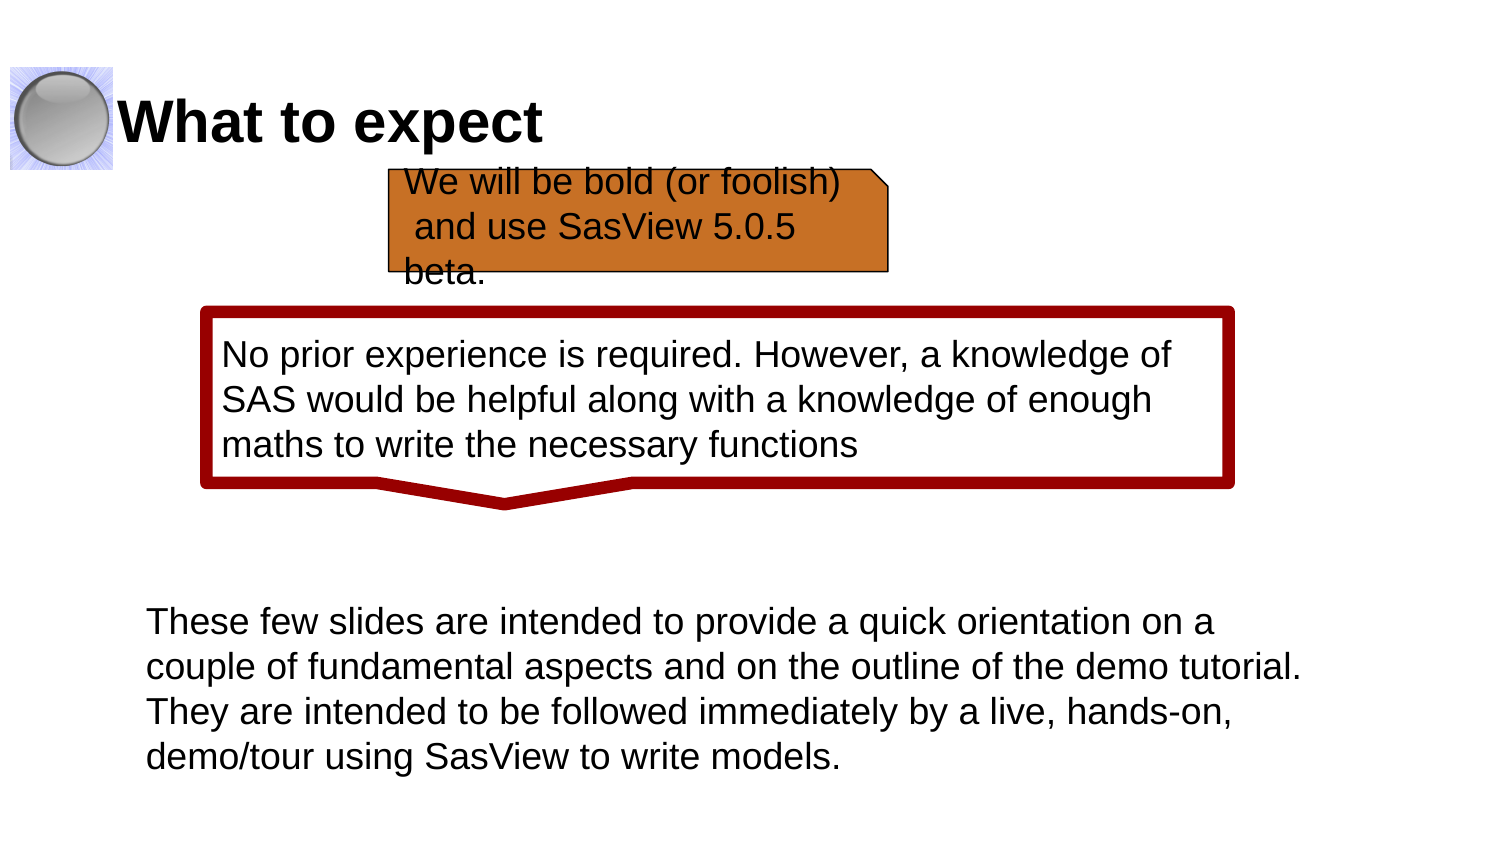

What to expect
We will be bold (or foolish)
 and use SasView 5.0.5 beta.

No prior experience is required. However, a knowledge of SAS would be helpful along with a knowledge of enough maths to write the necessary functions

These few slides are intended to provide a quick orientation on a couple of fundamental aspects and on the outline of the demo tutorial.  They are intended to be followed immediately by a live, hands-on, demo/tour using SasView to write models.